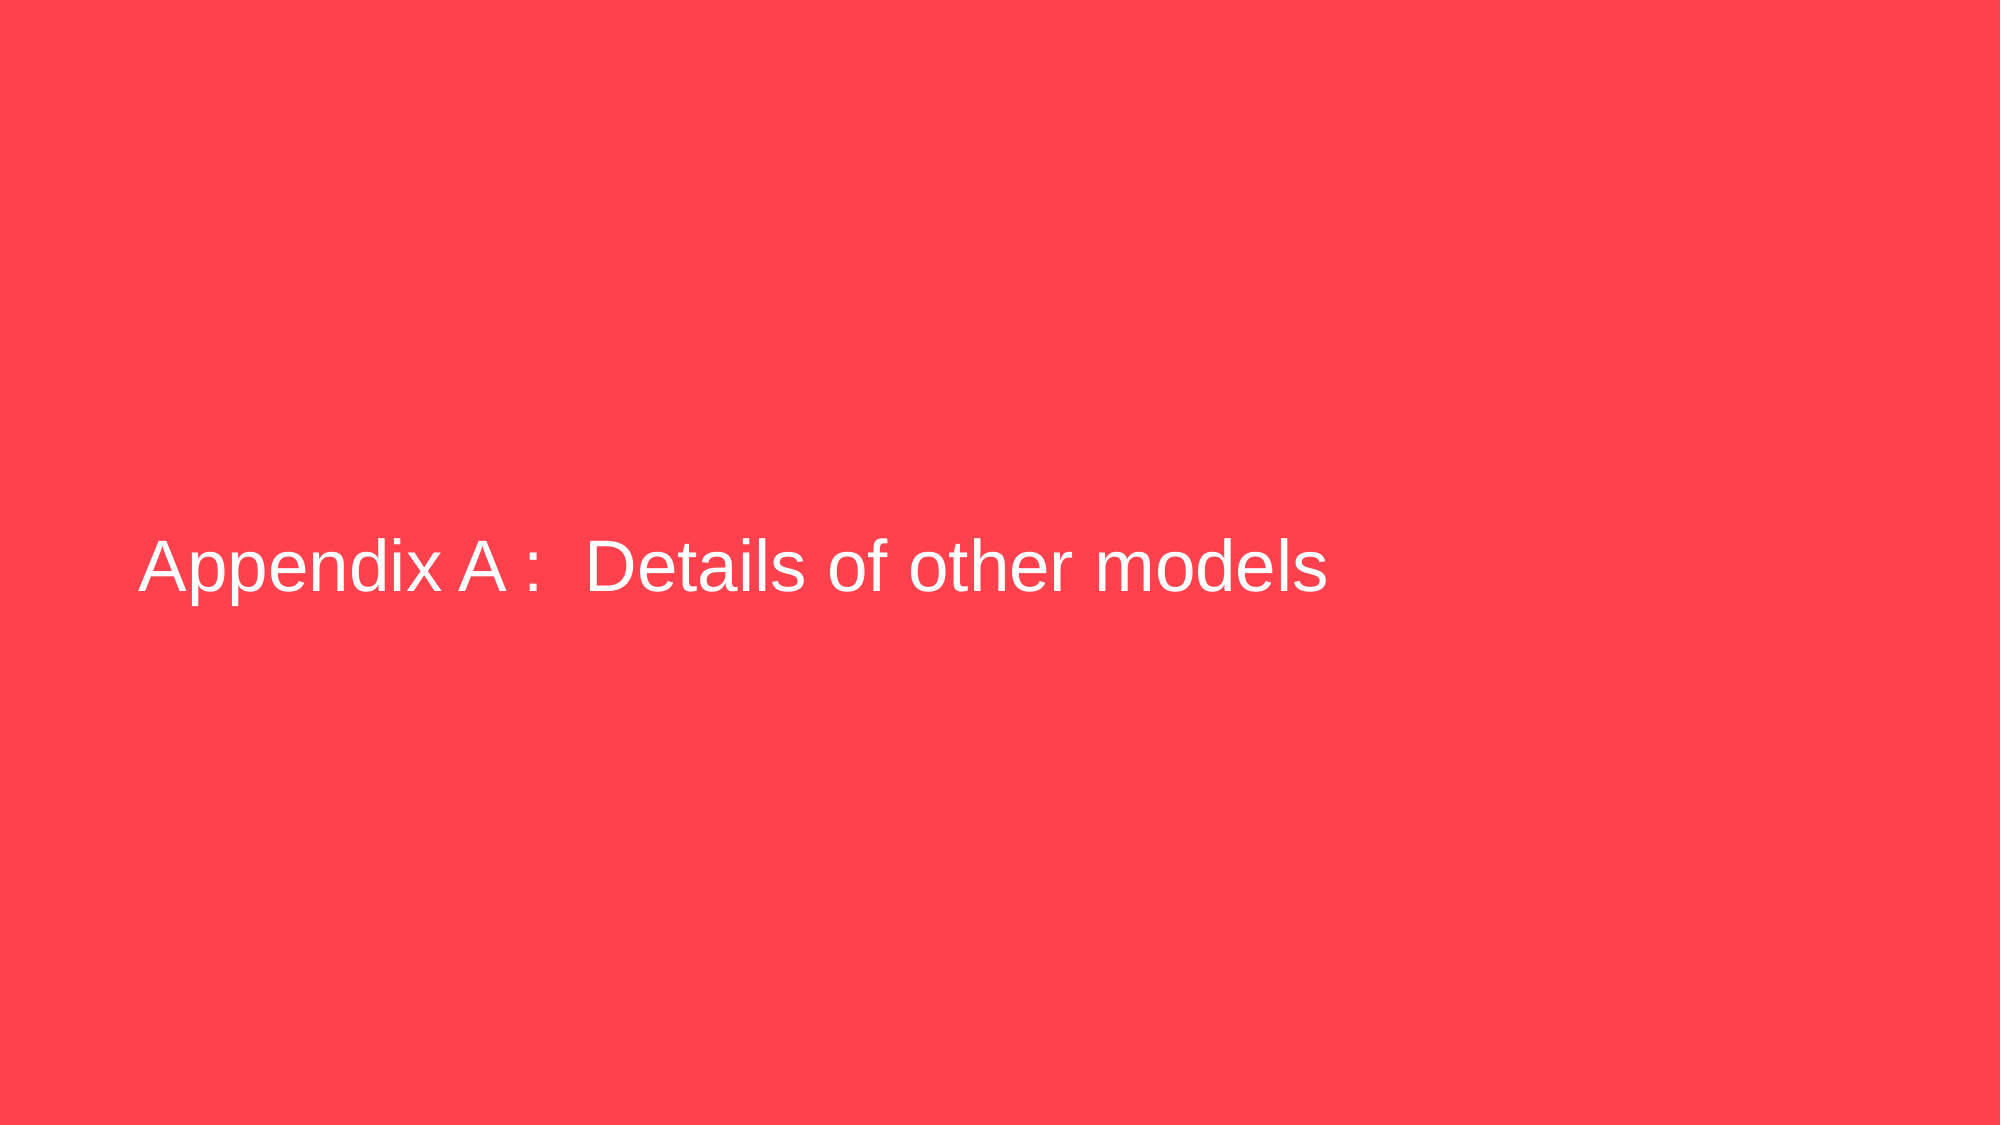

Appendix A :  Details of other models